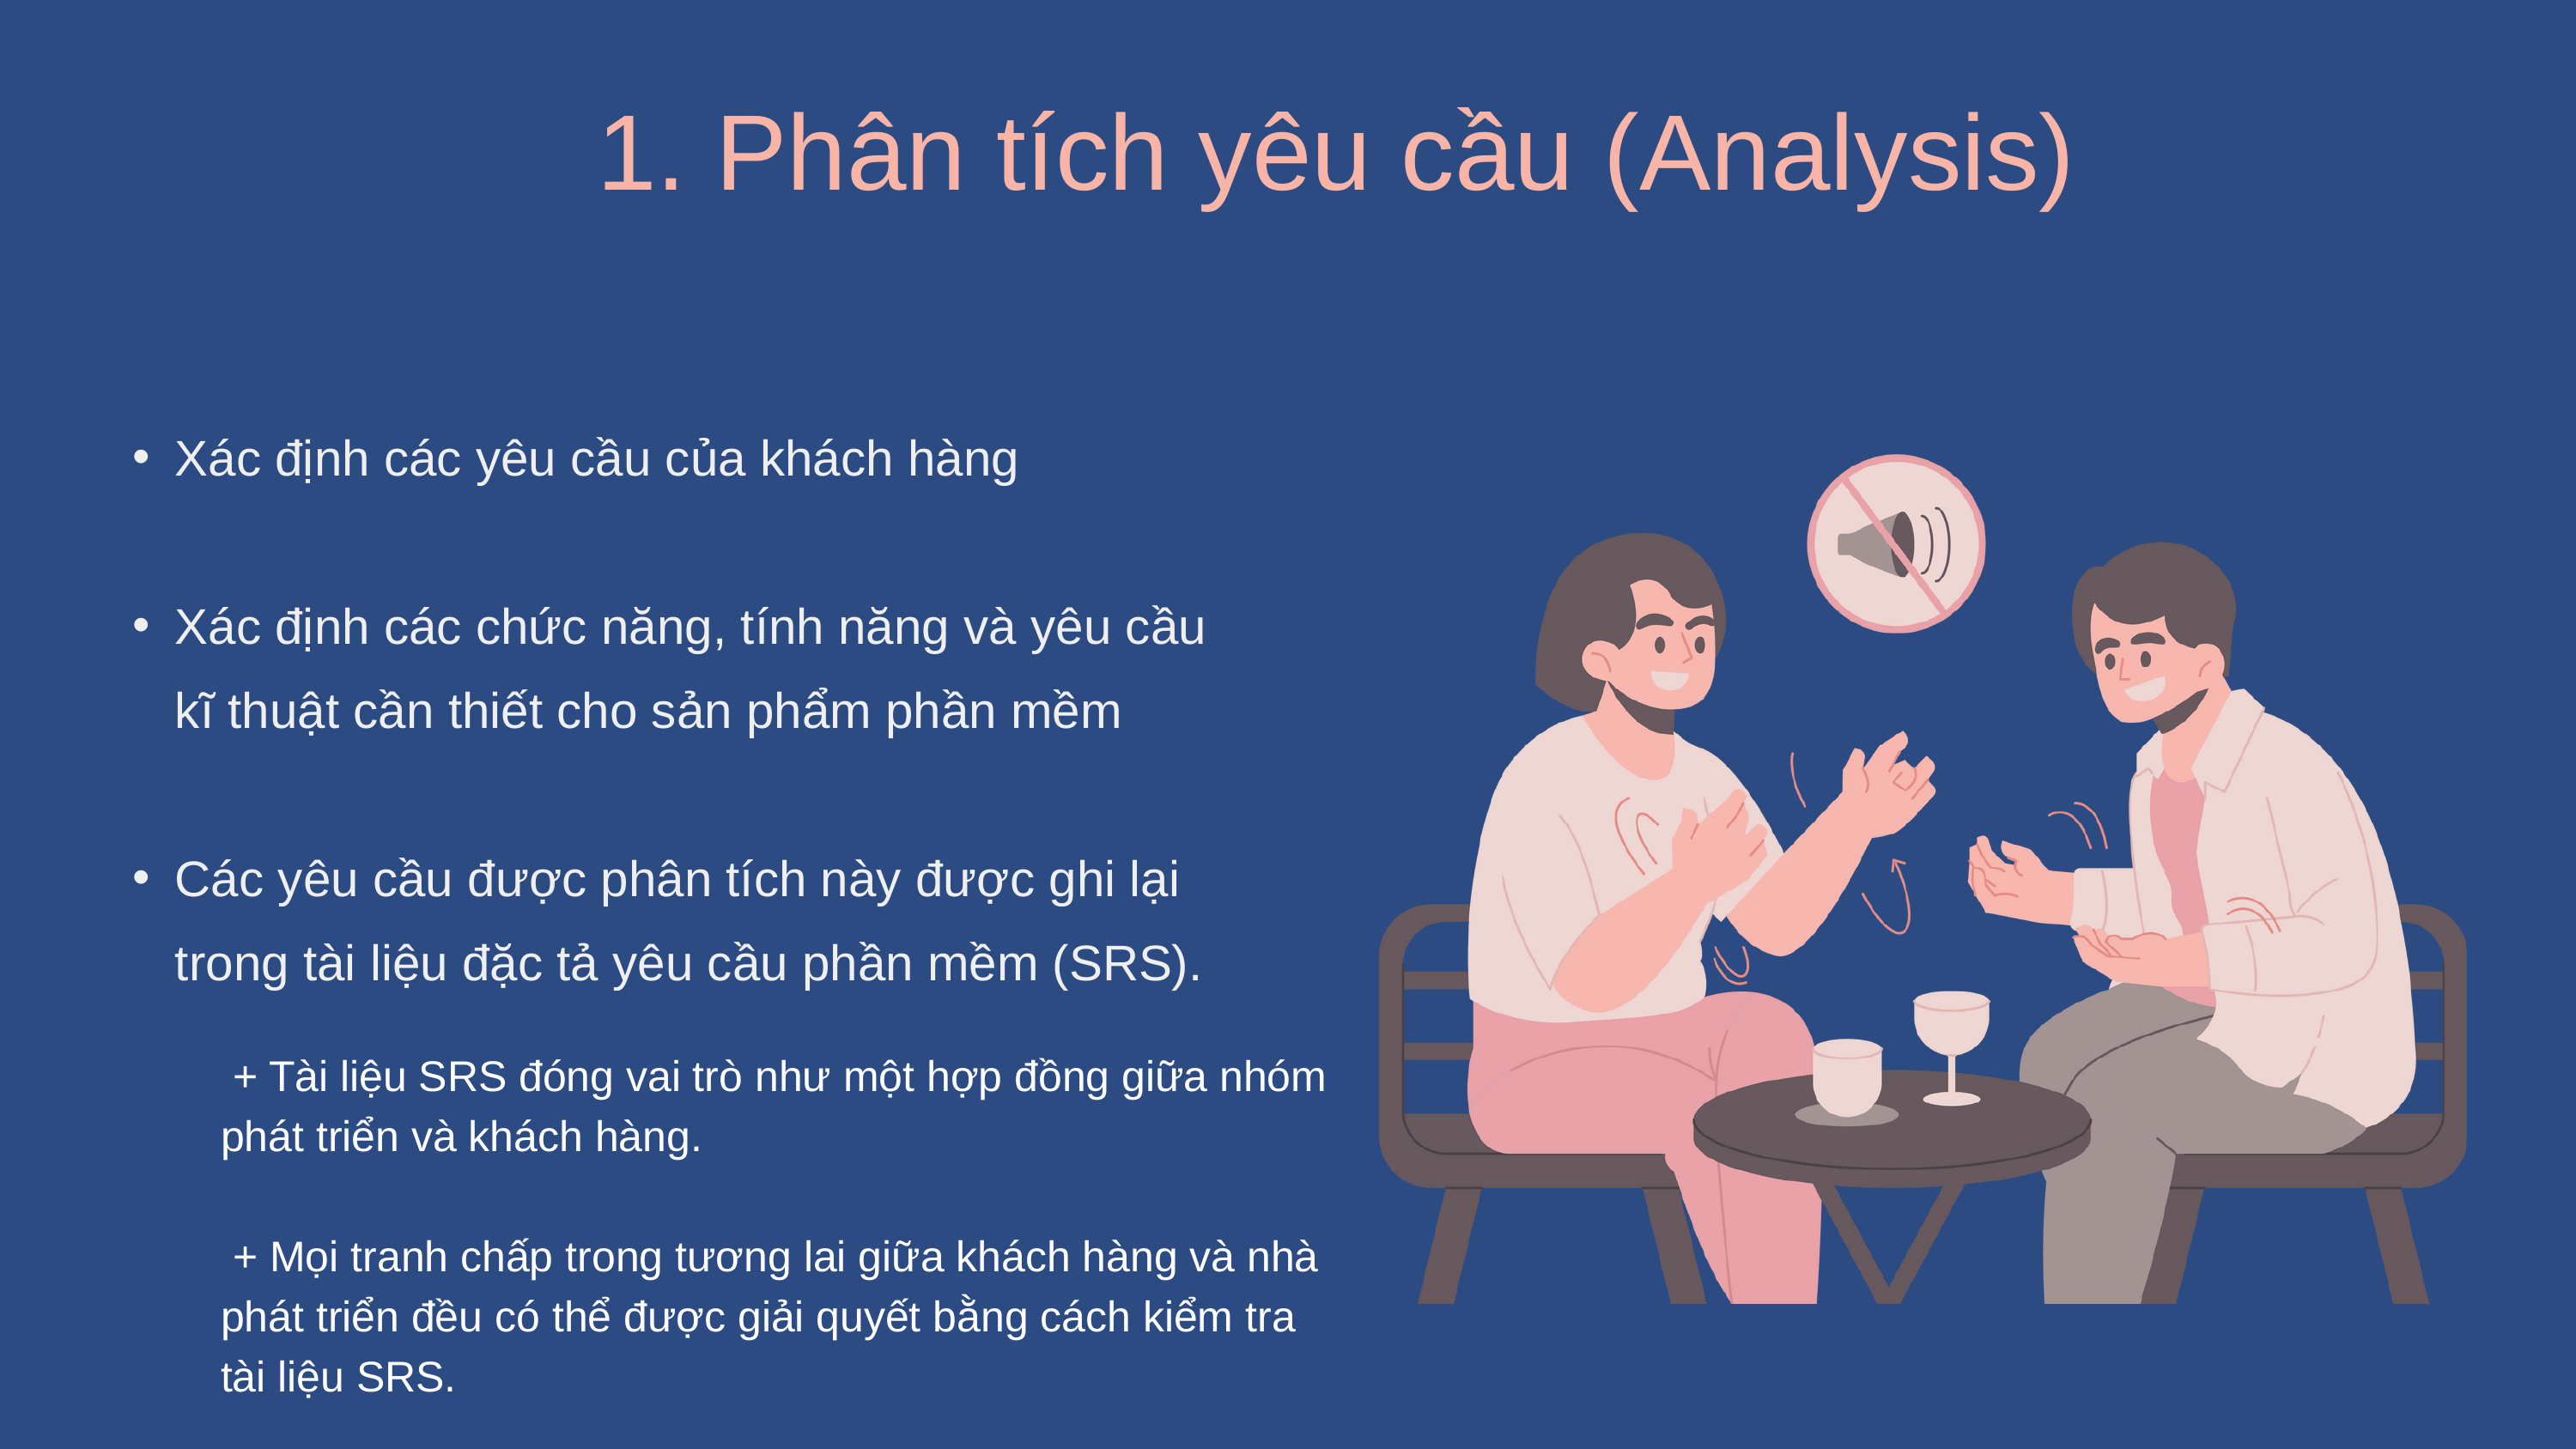

1. Phân tích yêu cầu (Analysis)
Xác định các yêu cầu của khách hàng

Xác định các chức năng, tính năng và yêu cầu kĩ thuật cần thiết cho sản phẩm phần mềm

Các yêu cầu được phân tích này được ghi lại trong tài liệu đặc tả yêu cầu phần mềm (SRS).

 + Tài liệu SRS đóng vai trò như một hợp đồng giữa nhóm phát triển và khách hàng.

 + Mọi tranh chấp trong tương lai giữa khách hàng và nhà phát triển đều có thể được giải quyết bằng cách kiểm tra
tài liệu SRS.